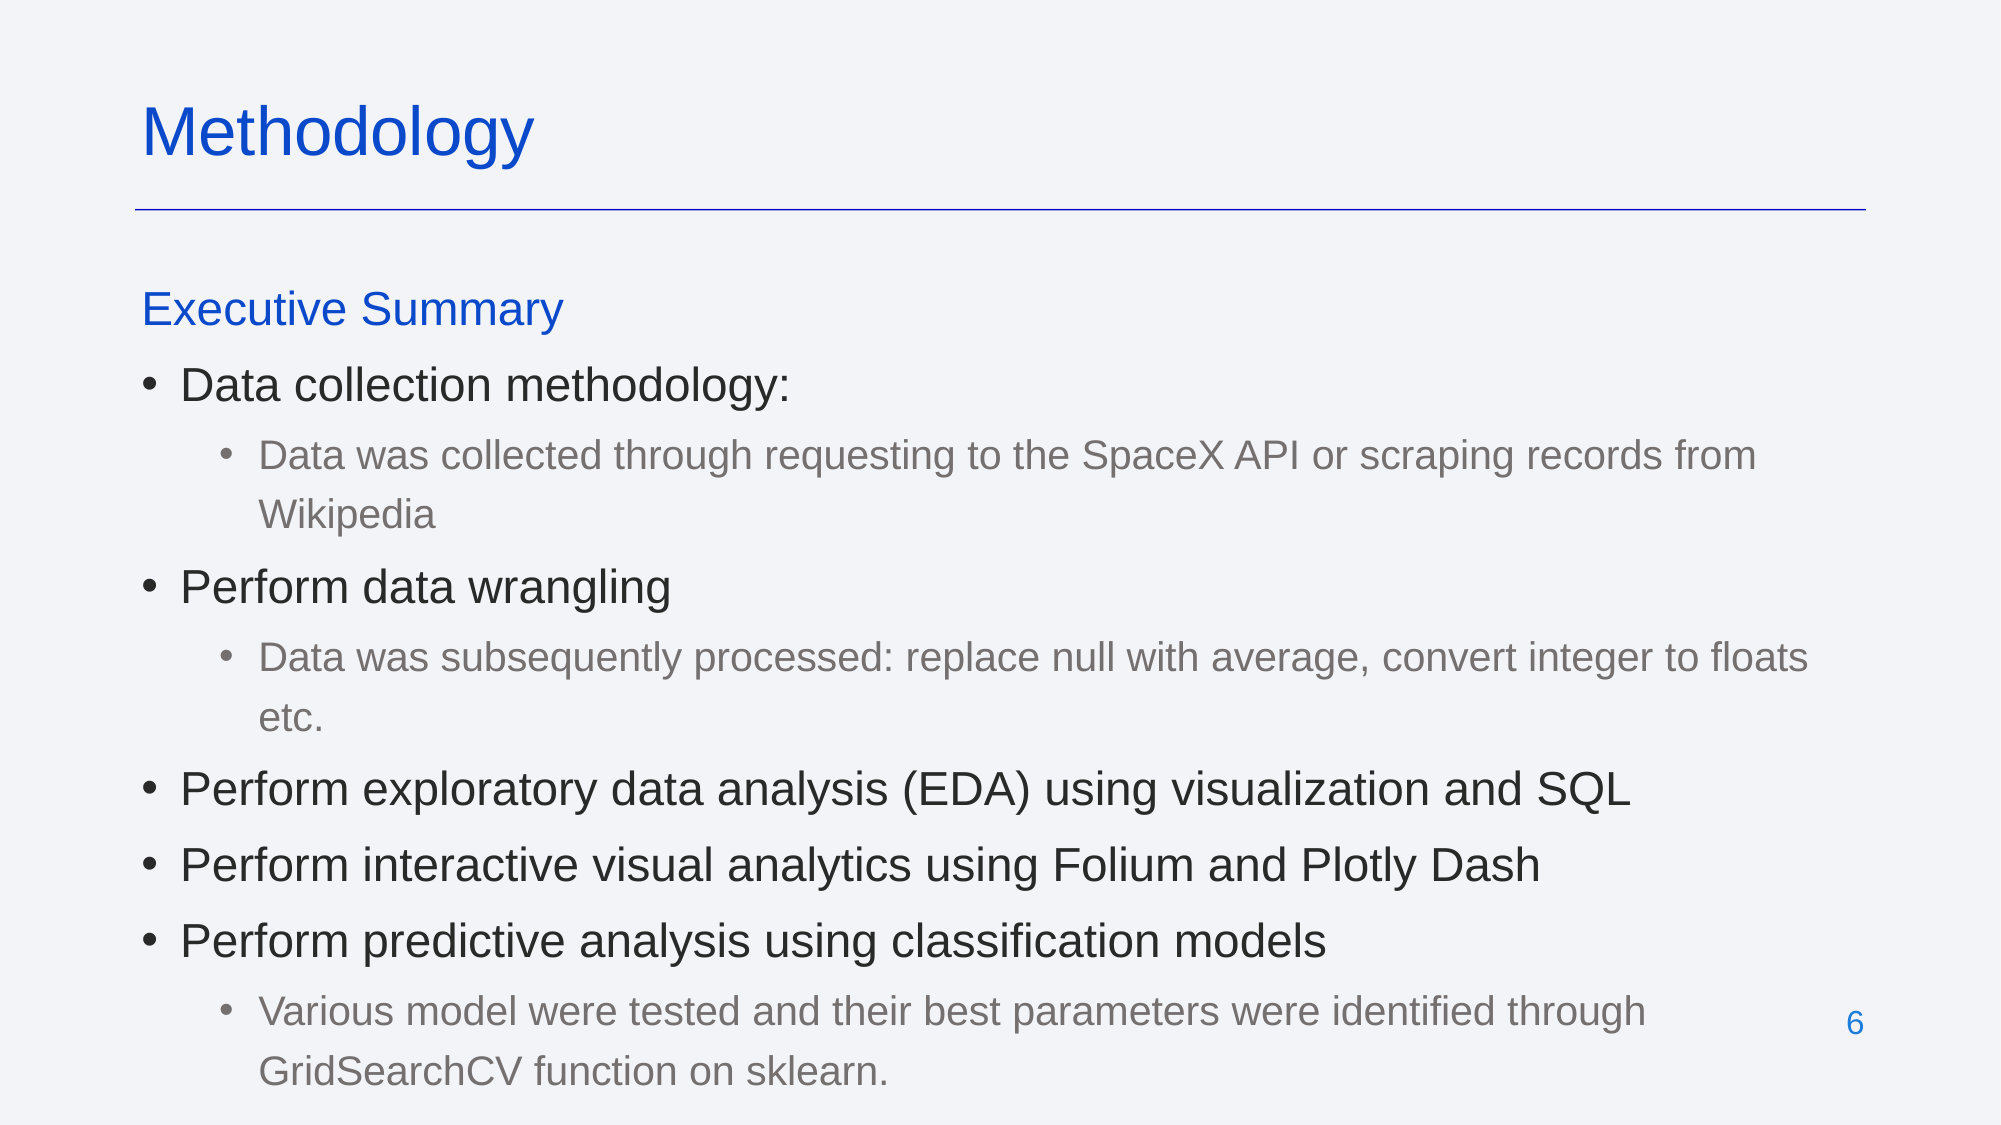

Methodology
Executive Summary
Data collection methodology:
Data was collected through requesting to the SpaceX API or scraping records from Wikipedia
Perform data wrangling
Data was subsequently processed: replace null with average, convert integer to floats etc.
Perform exploratory data analysis (EDA) using visualization and SQL
Perform interactive visual analytics using Folium and Plotly Dash
Perform predictive analysis using classification models
Various model were tested and their best parameters were identified through GridSearchCV function on sklearn.

6